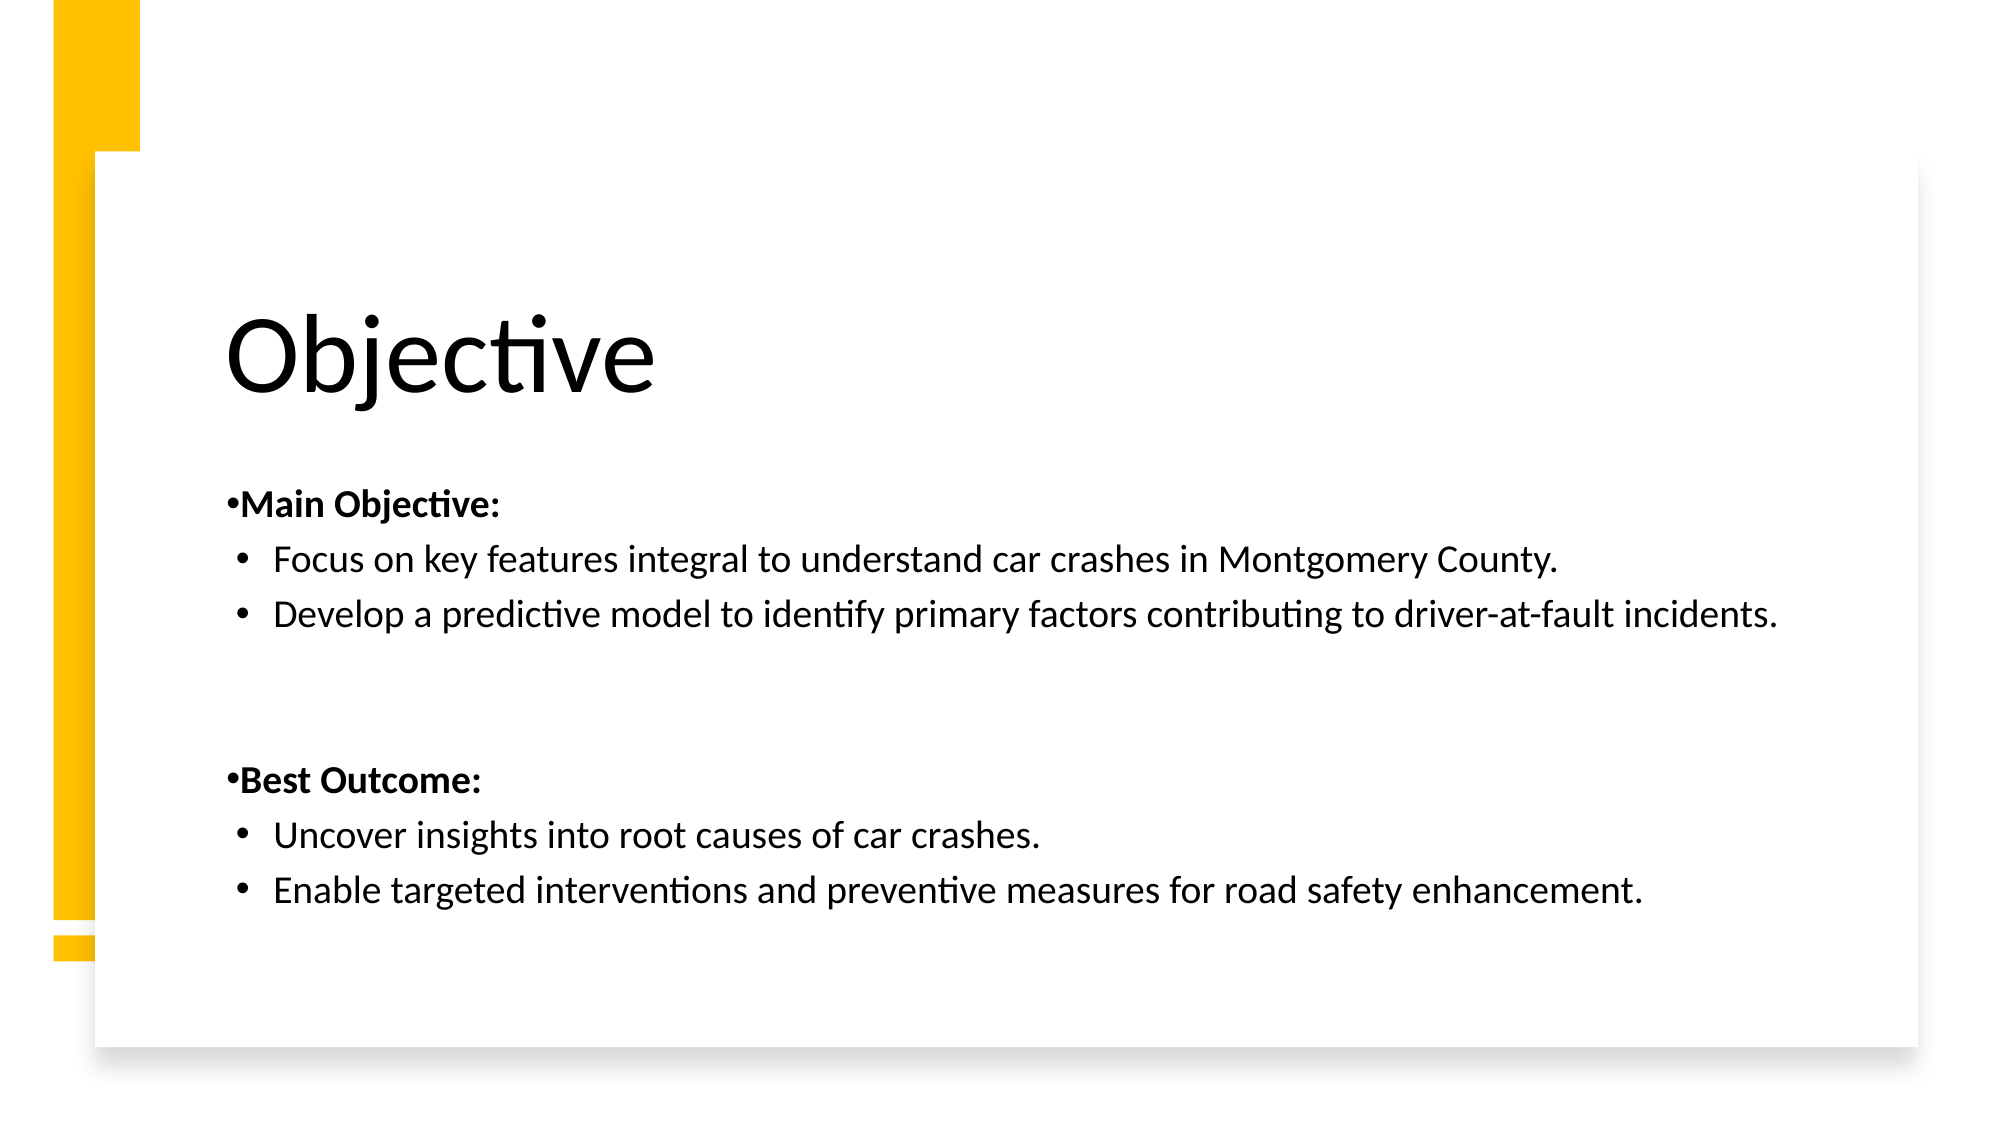

# Objective

Main Objective:
Focus on key features integral to understand car crashes in Montgomery County.
Develop a predictive model to identify primary factors contributing to driver-at-fault incidents.

Best Outcome:
Uncover insights into root causes of car crashes.
Enable targeted interventions and preventive measures for road safety enhancement.